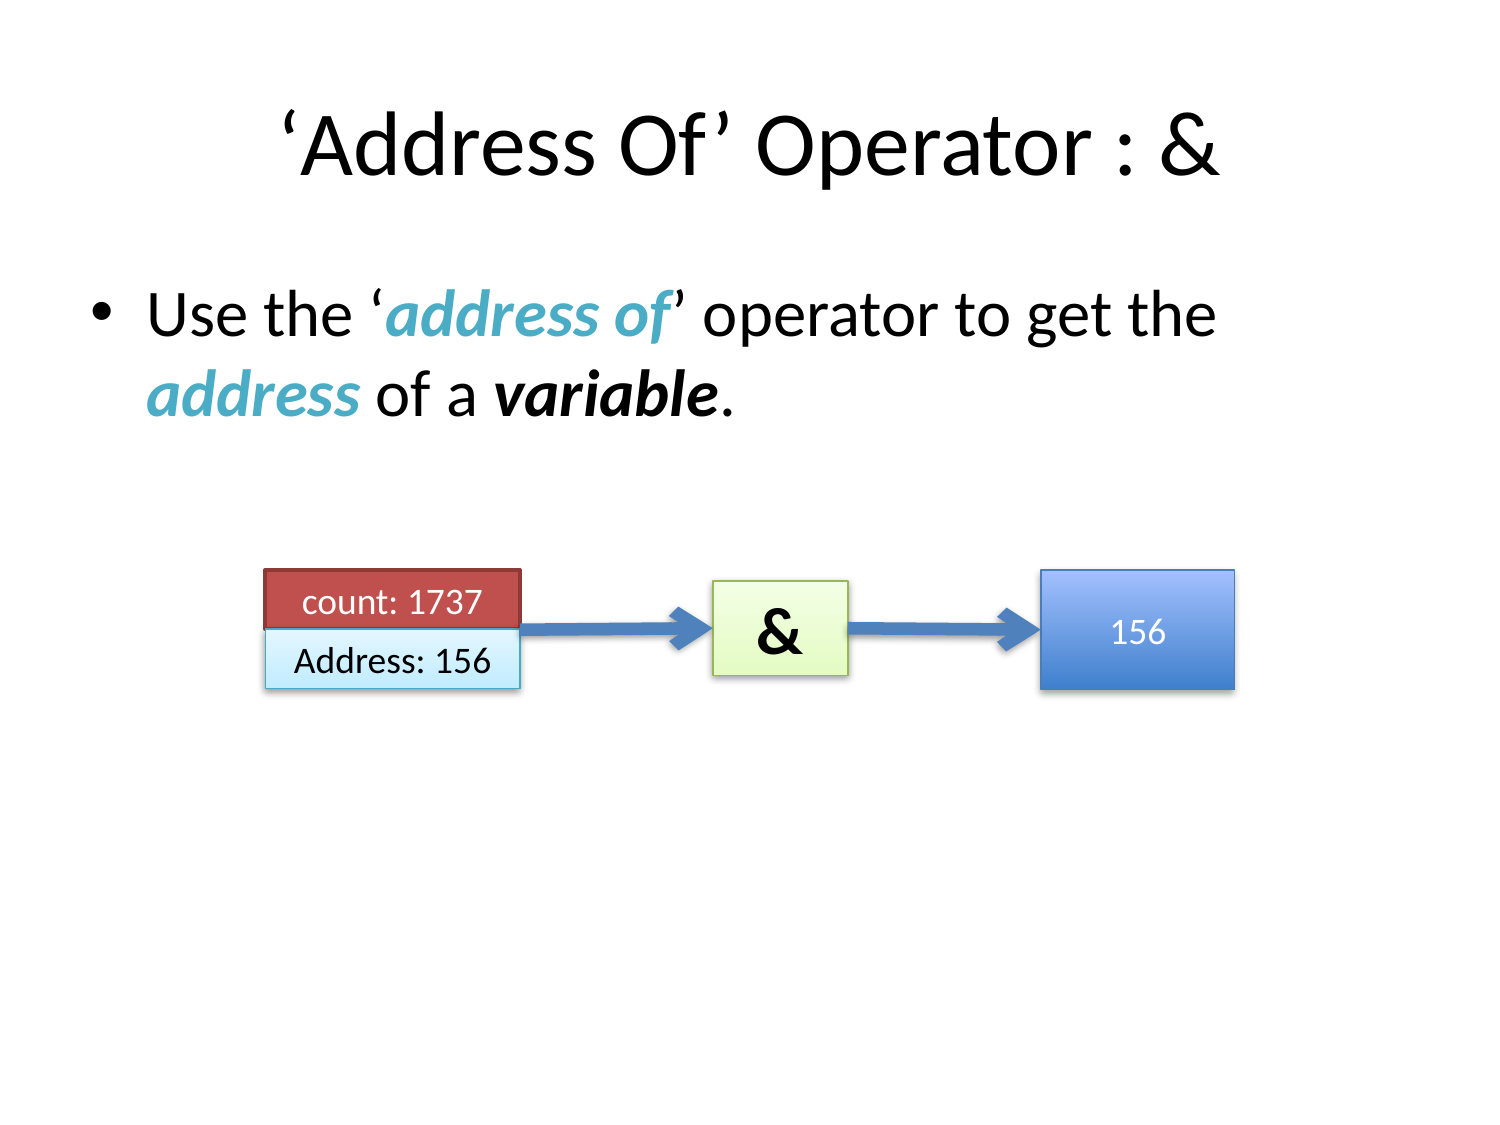

# ‘Address Of’ Operator : &
Use the ‘address of’ operator to get the address of a variable.
count: 1737
Address: 156
156
&